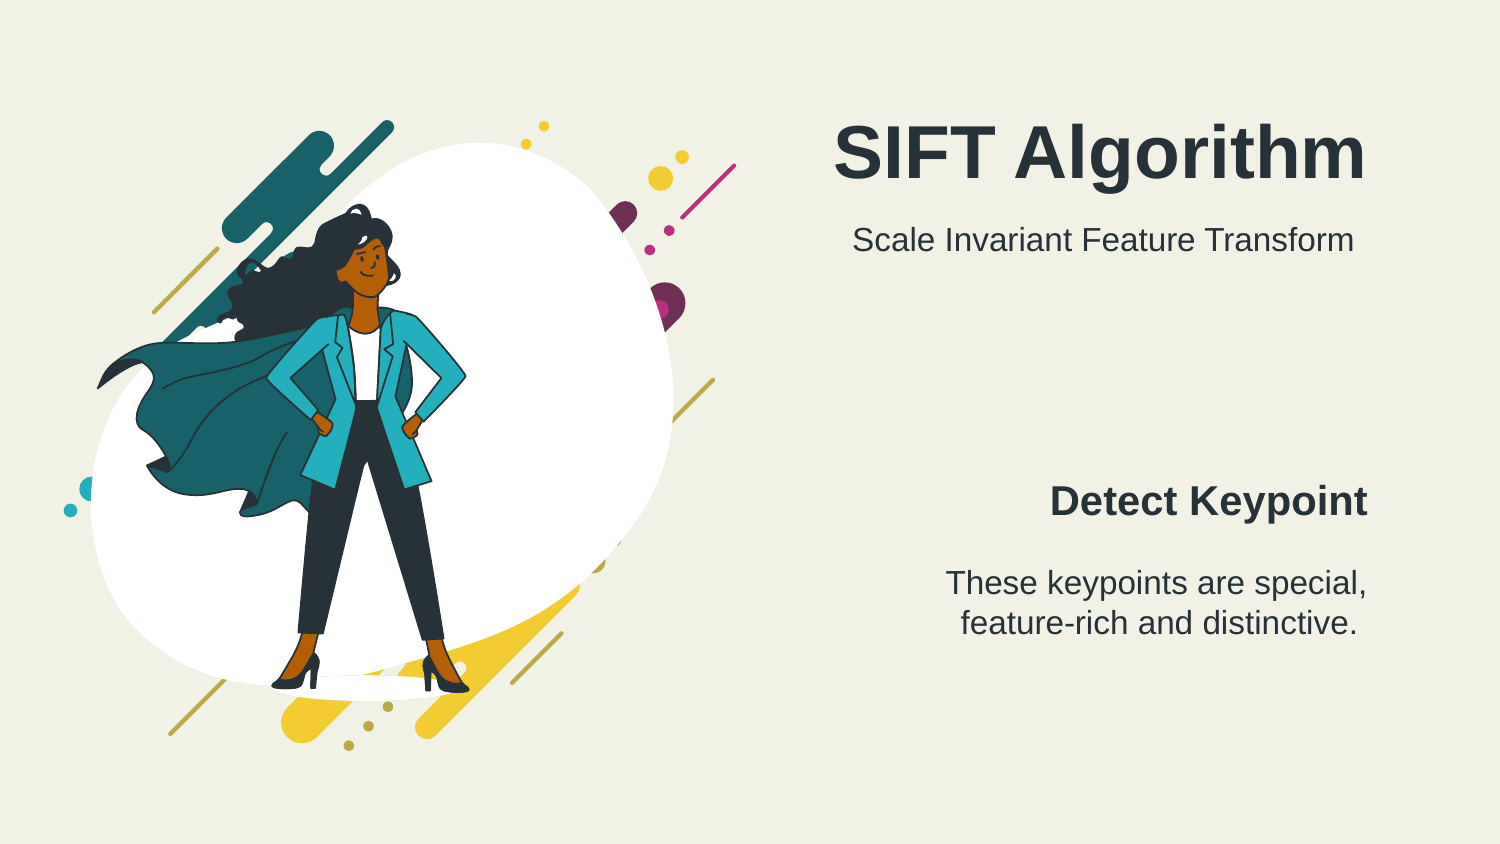

# SIFT Algorithm

Scale Invariant Feature Transform
Detect Keypoint
These keypoints are special, feature-rich and distinctive.